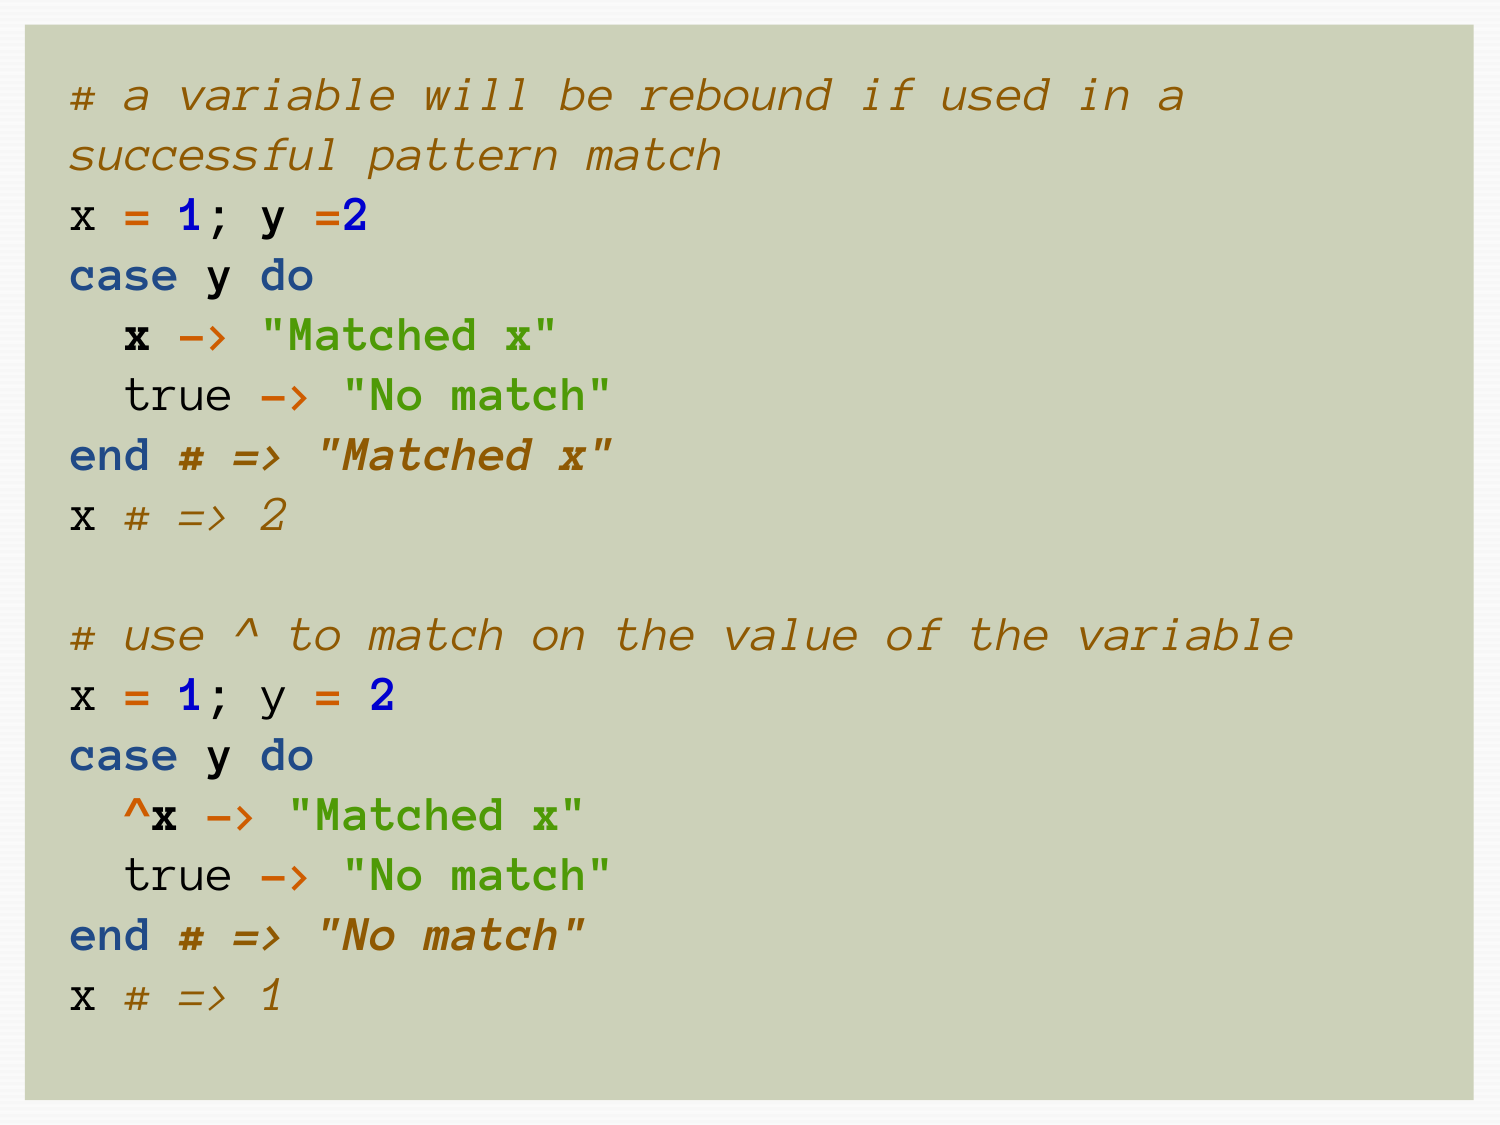

# a variable will be rebound if used in a successful pattern match
x = 1; y =2
case y do
  x -> "Matched x"
  true -> "No match"
end # => "Matched x"
x # => 2

# use ^ to match on the value of the variable
x = 1; y = 2
case y do
  ^x -> "Matched x"
  true -> "No match"
end # => "No match"
x # => 1